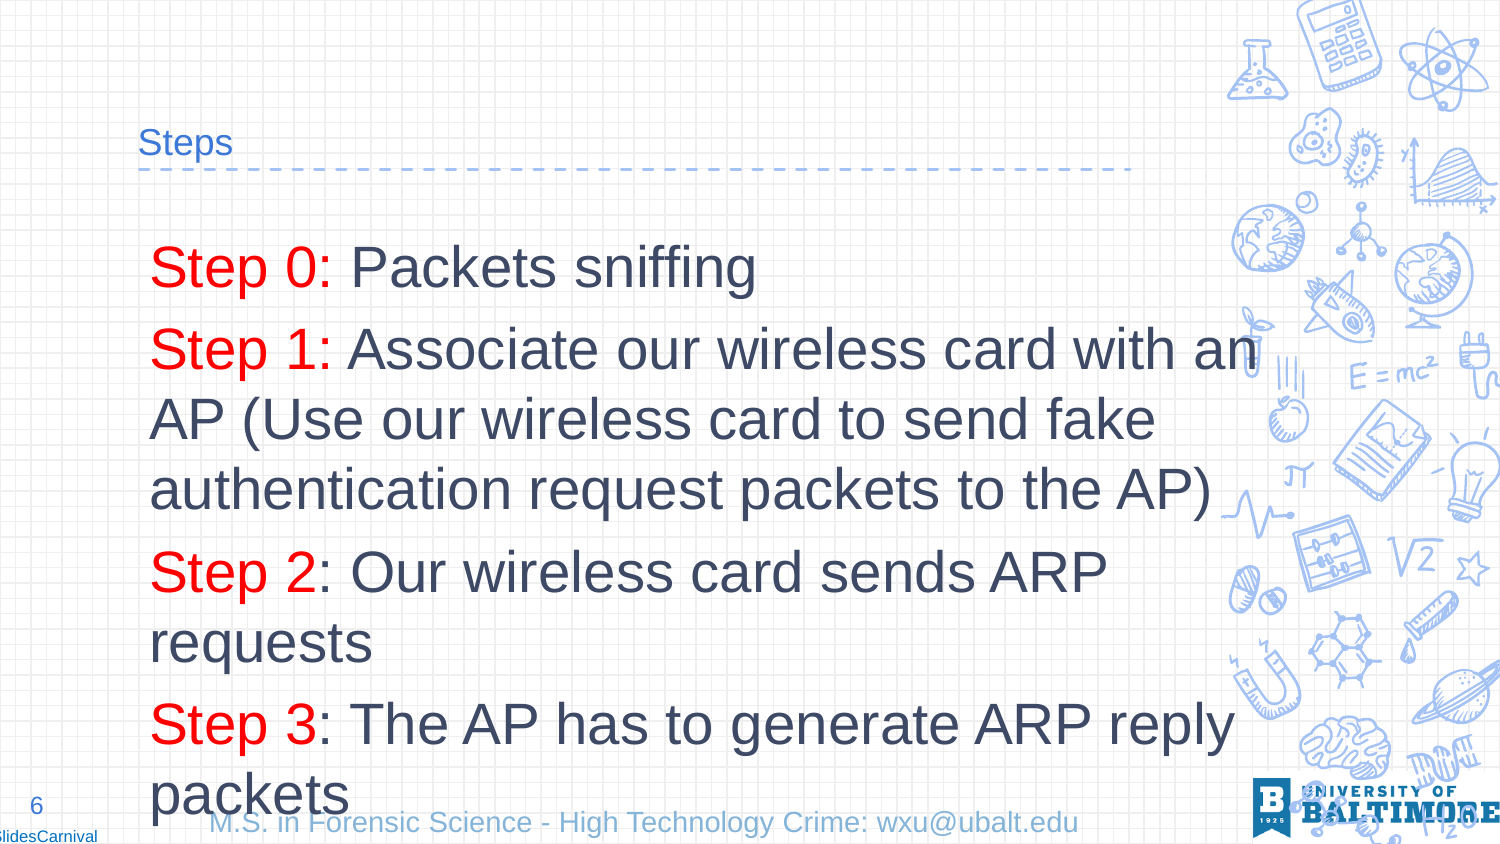

# Steps
Step 0: Packets sniffing
Step 1: Associate our wireless card with an AP (Use our wireless card to send fake authentication request packets to the AP)
Step 2: Our wireless card sends ARP requests
Step 3: The AP has to generate ARP reply packets
6